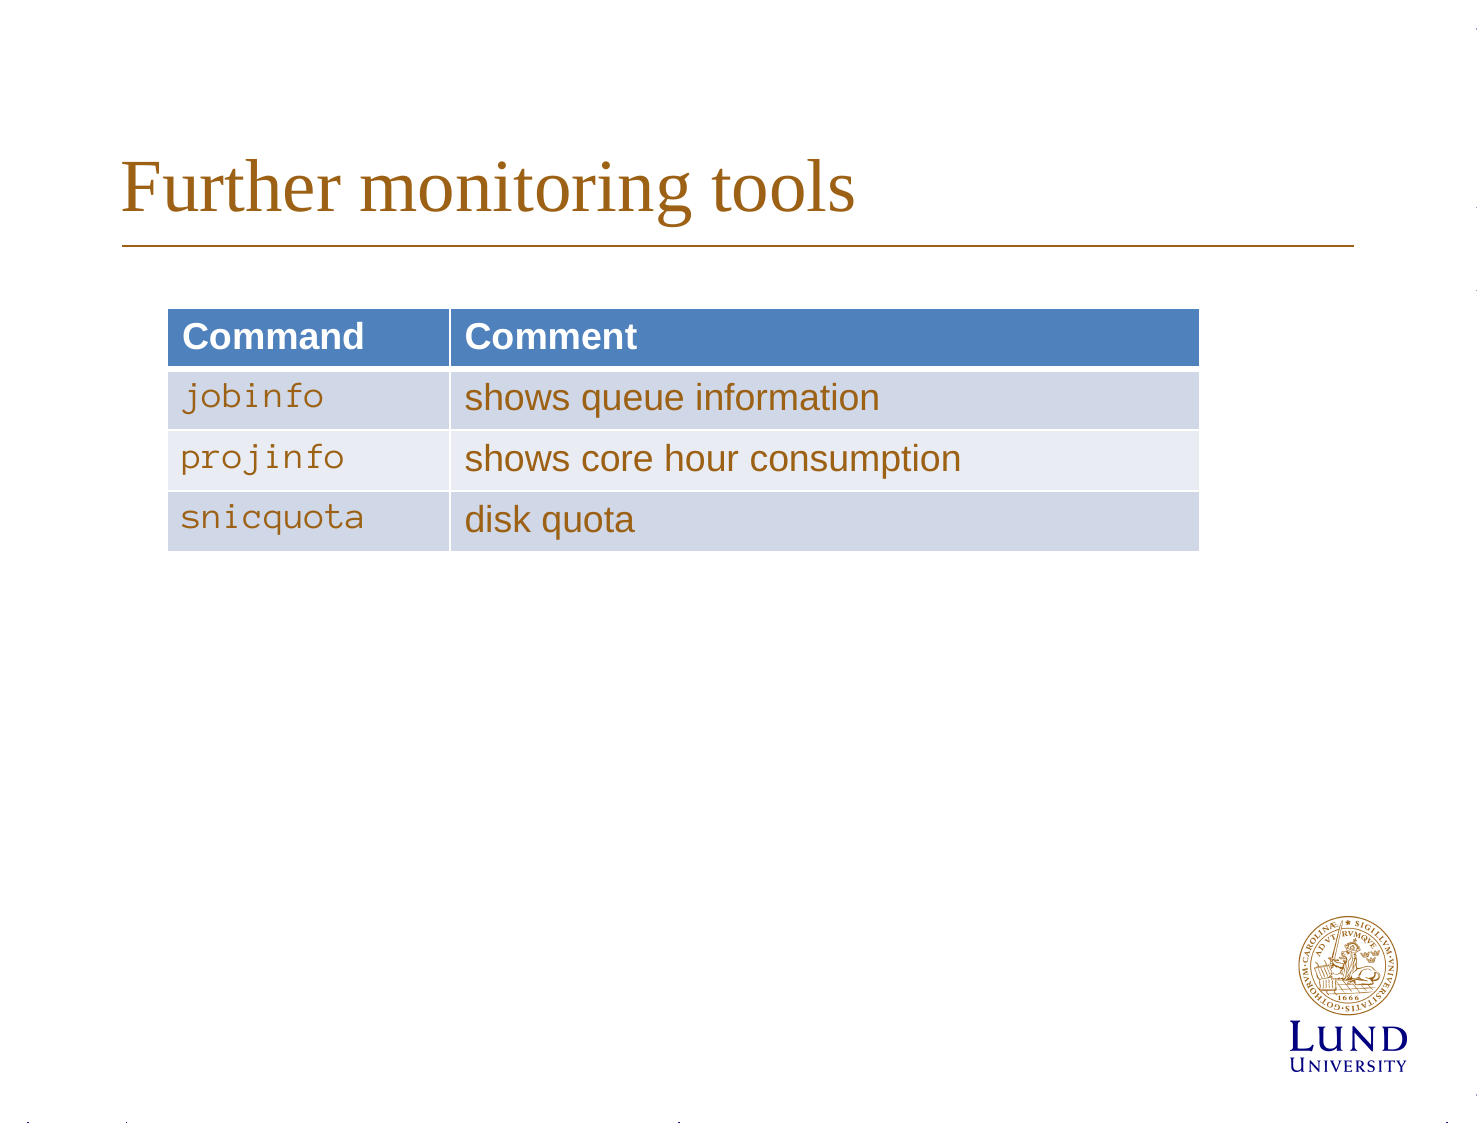

# Further monitoring tools
| Command | Comment |
| --- | --- |
| jobinfo | shows queue information |
| projinfo | shows core hour consumption |
| snicquota | disk quota |